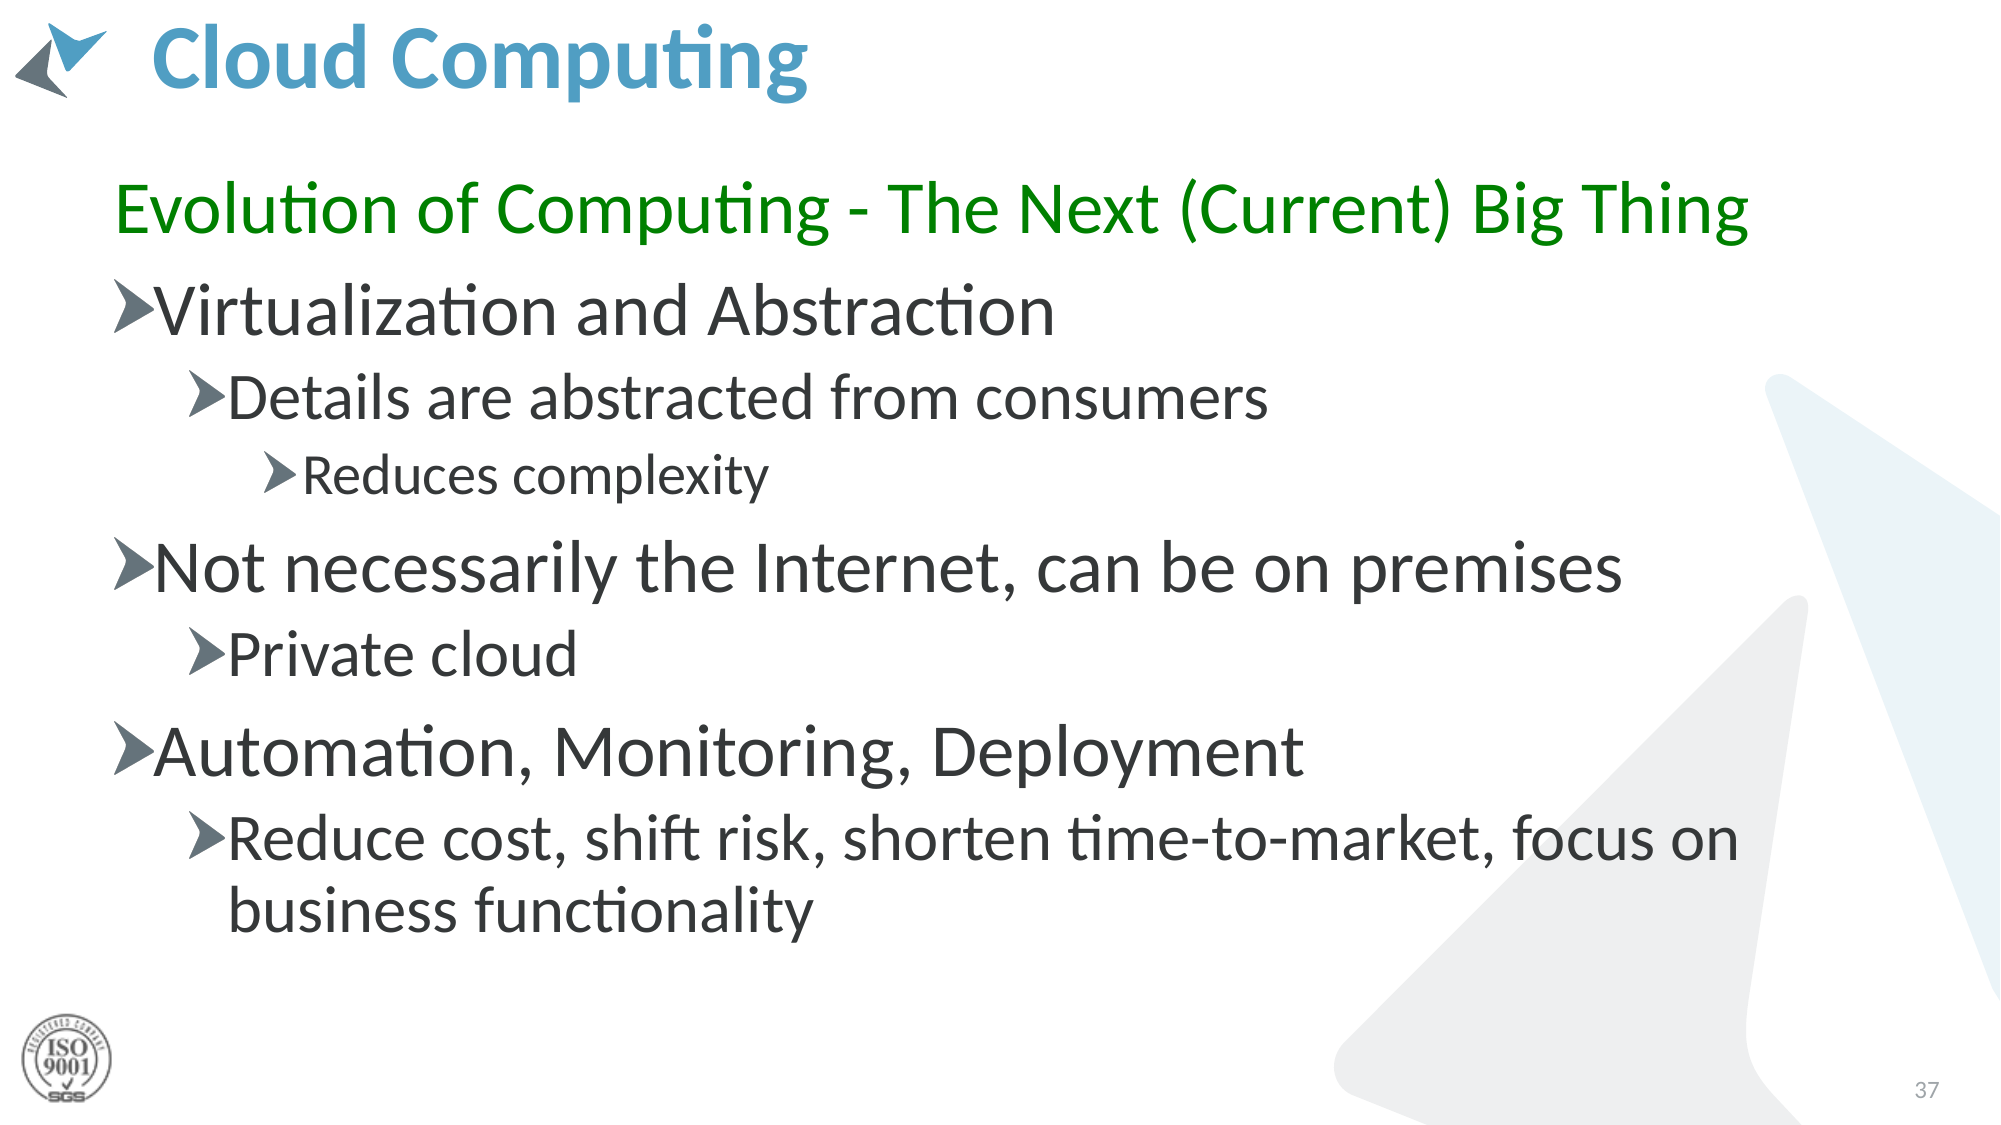

# Cloud Computing
Evolution of Computing - The Next (Current) Big Thing
Virtualization and Abstraction
Details are abstracted from consumers
Reduces complexity
Not necessarily the Internet, can be on premises
Private cloud
Automation, Monitoring, Deployment
Reduce cost, shift risk, shorten time-to-market, focus on business functionality
37